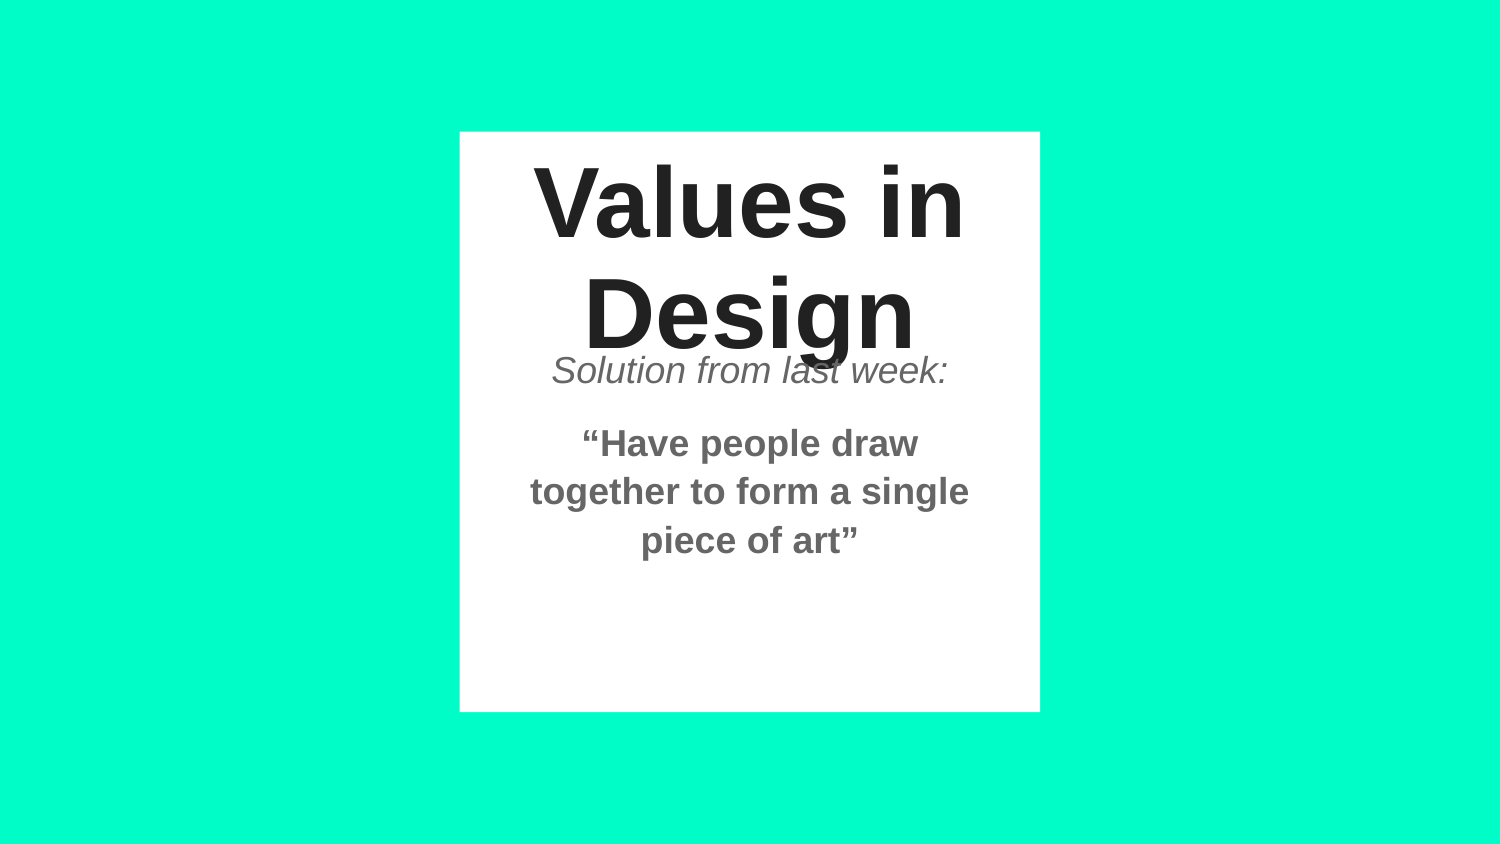

# Values in Design
Solution from last week:
“Have people draw together to form a single piece of art”